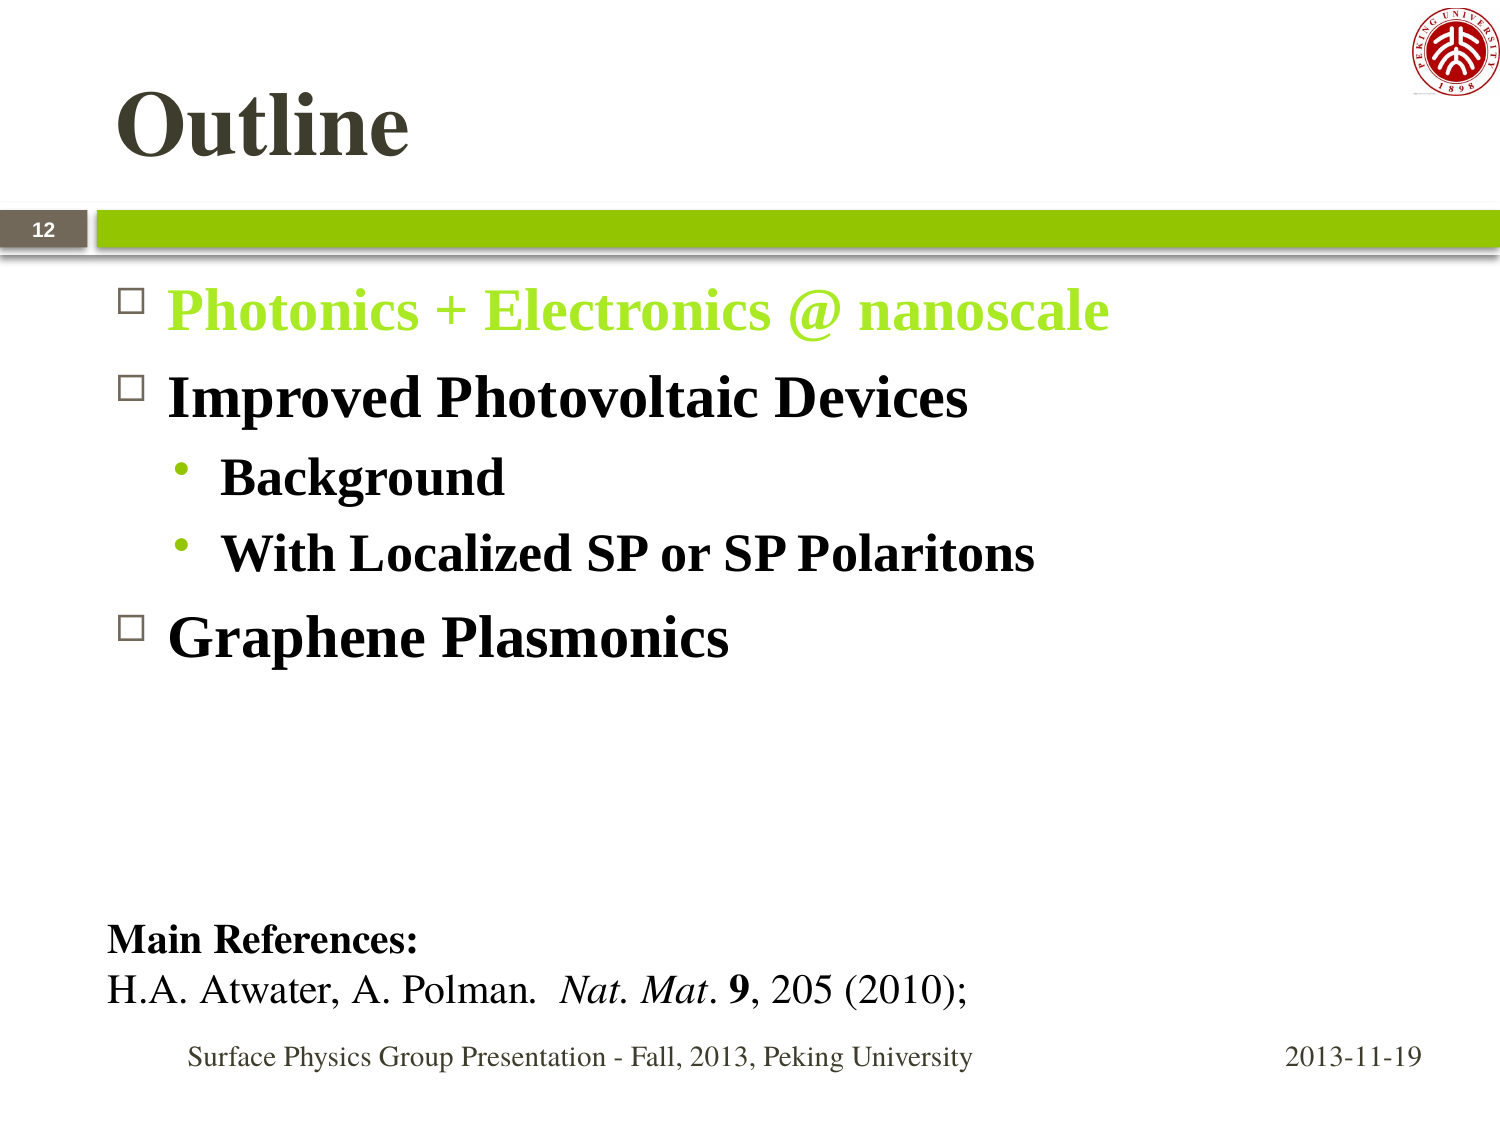

# Outline
12
Photonics + Electronics @ nanoscale
Improved Photovoltaic Devices
Background
With Localized SP or SP Polaritons
Graphene Plasmonics
Main References:
H.A. Atwater, A. Polman.  Nat. Mat. 9, 205 (2010);
Surface Physics Group Presentation - Fall, 2013, Peking University
2013-11-19